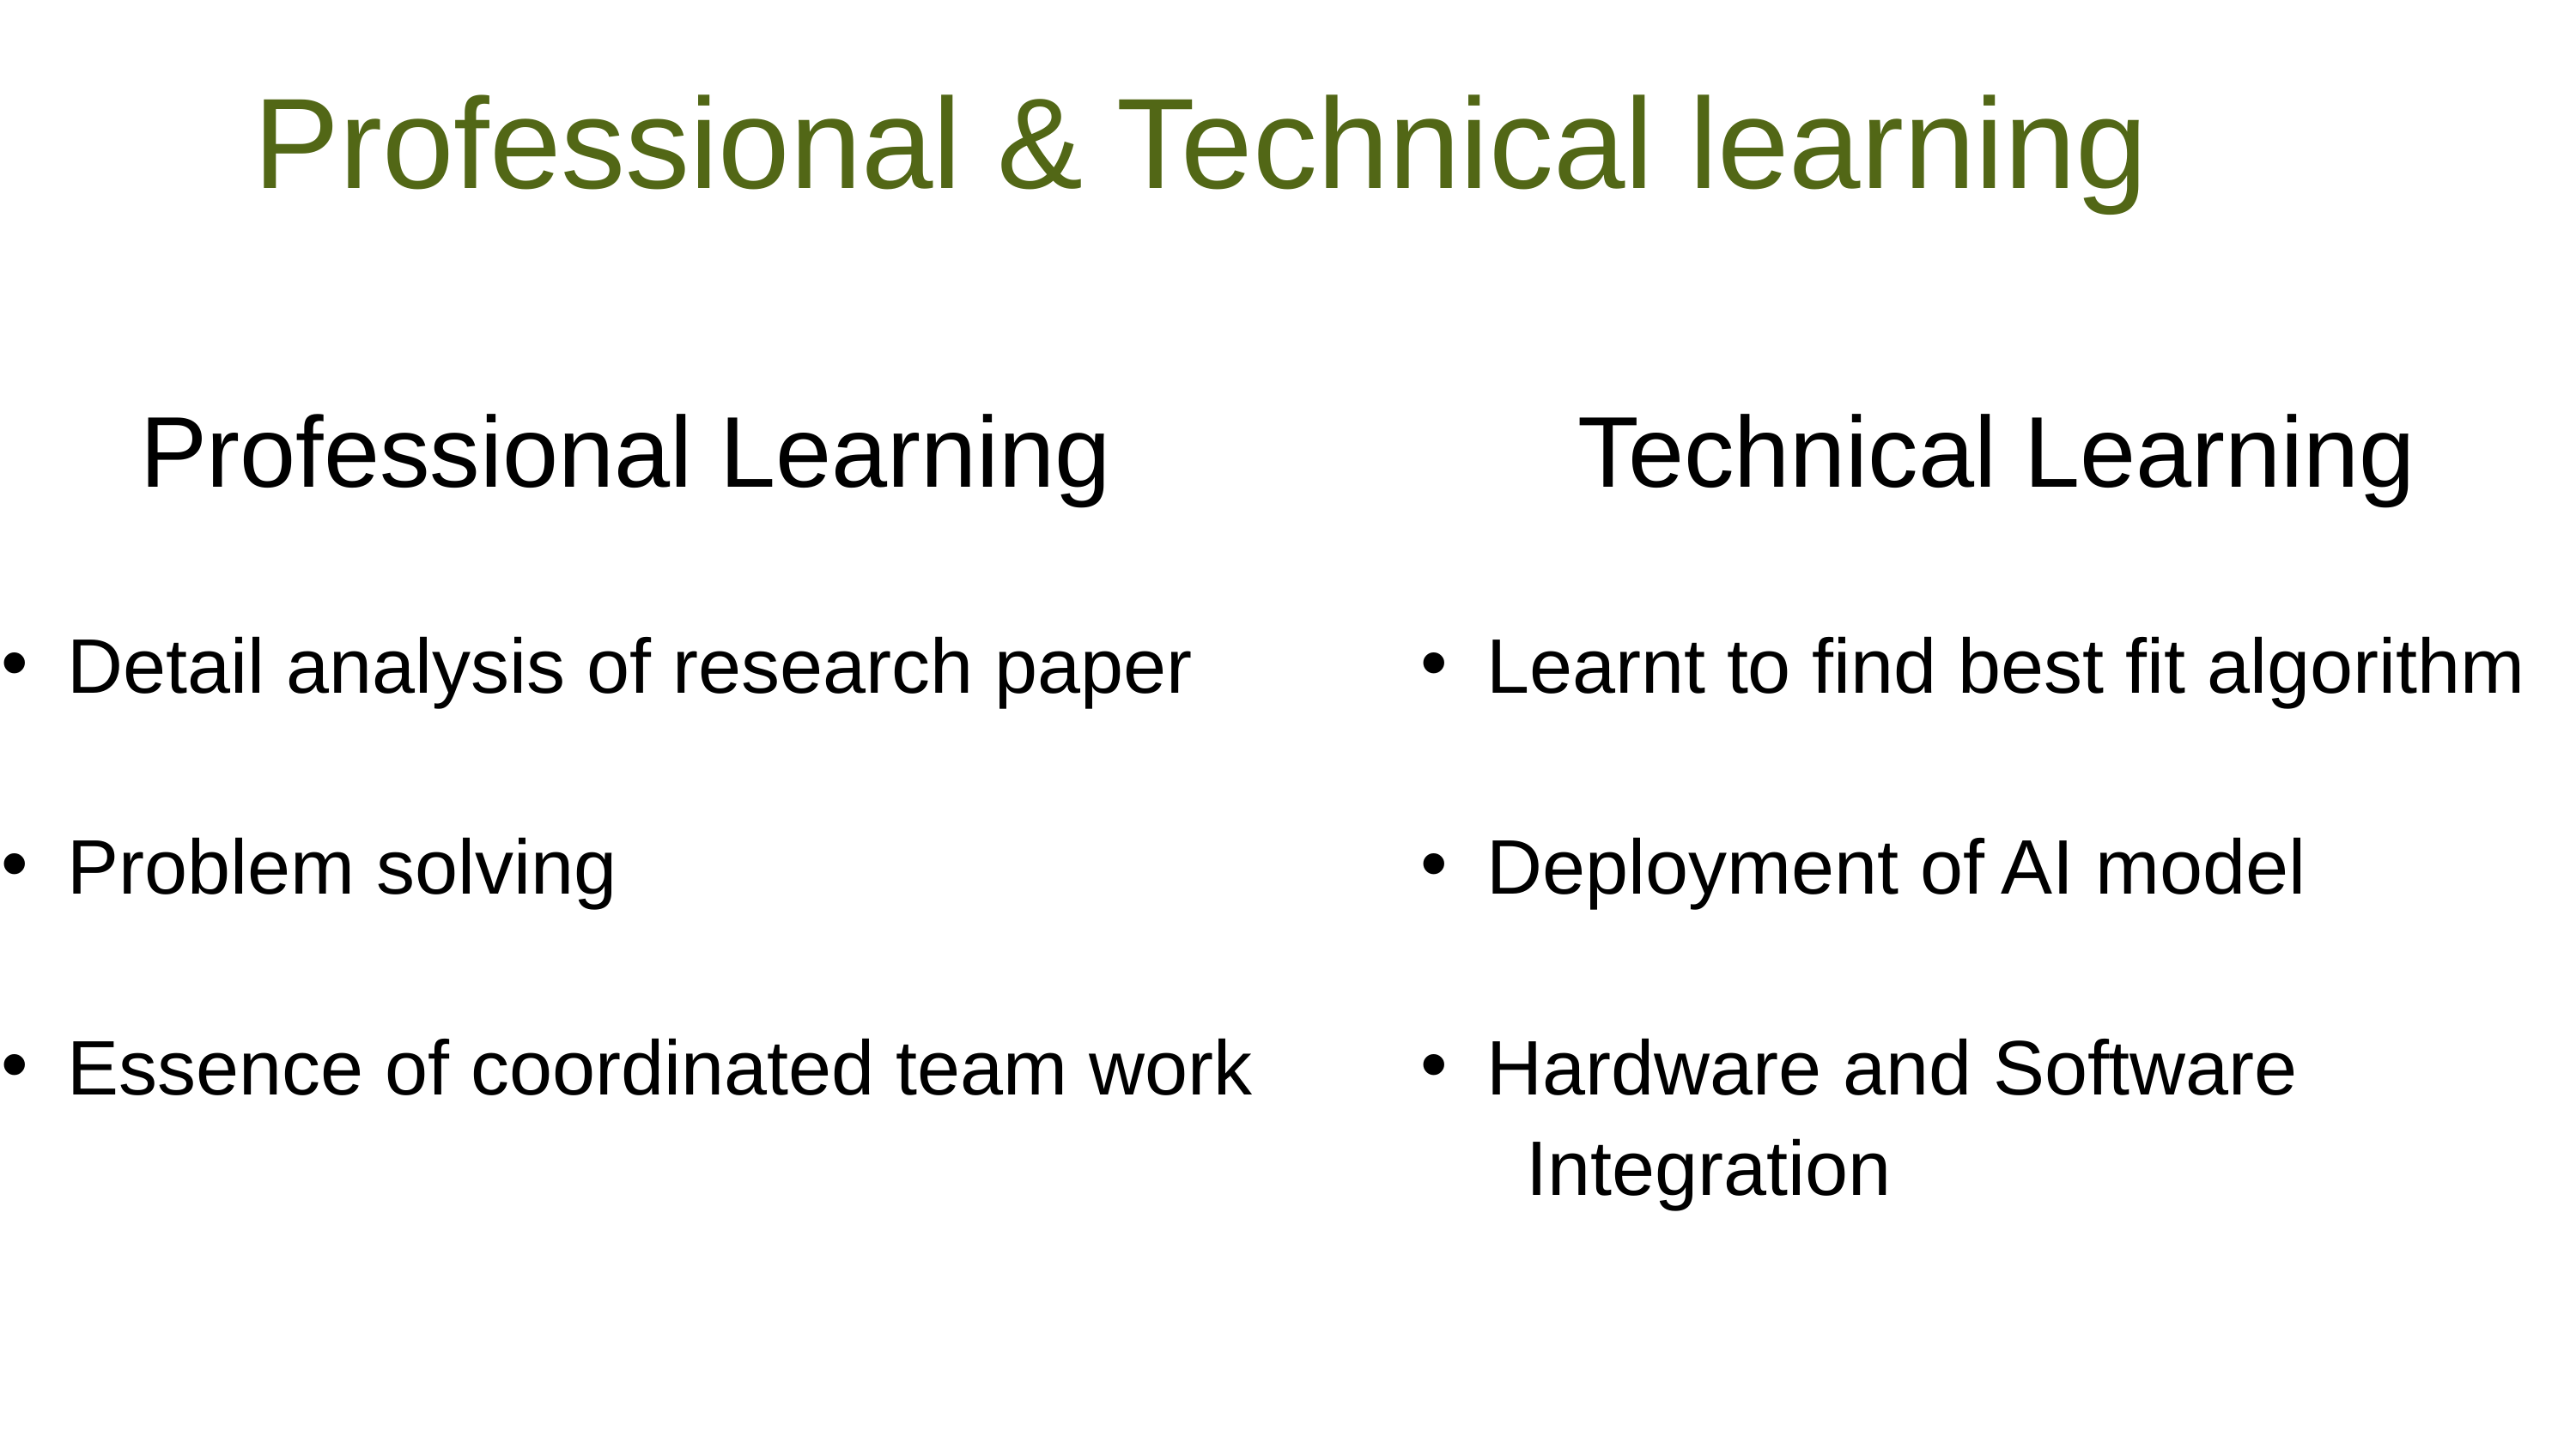

Professional & Technical learning

Professional Learning

Detail analysis of research paper

Problem solving

Essence of coordinated team work
        Technical Learning

Learnt to find best fit algorithm

Deployment of AI model

Hardware and Software
        Integration